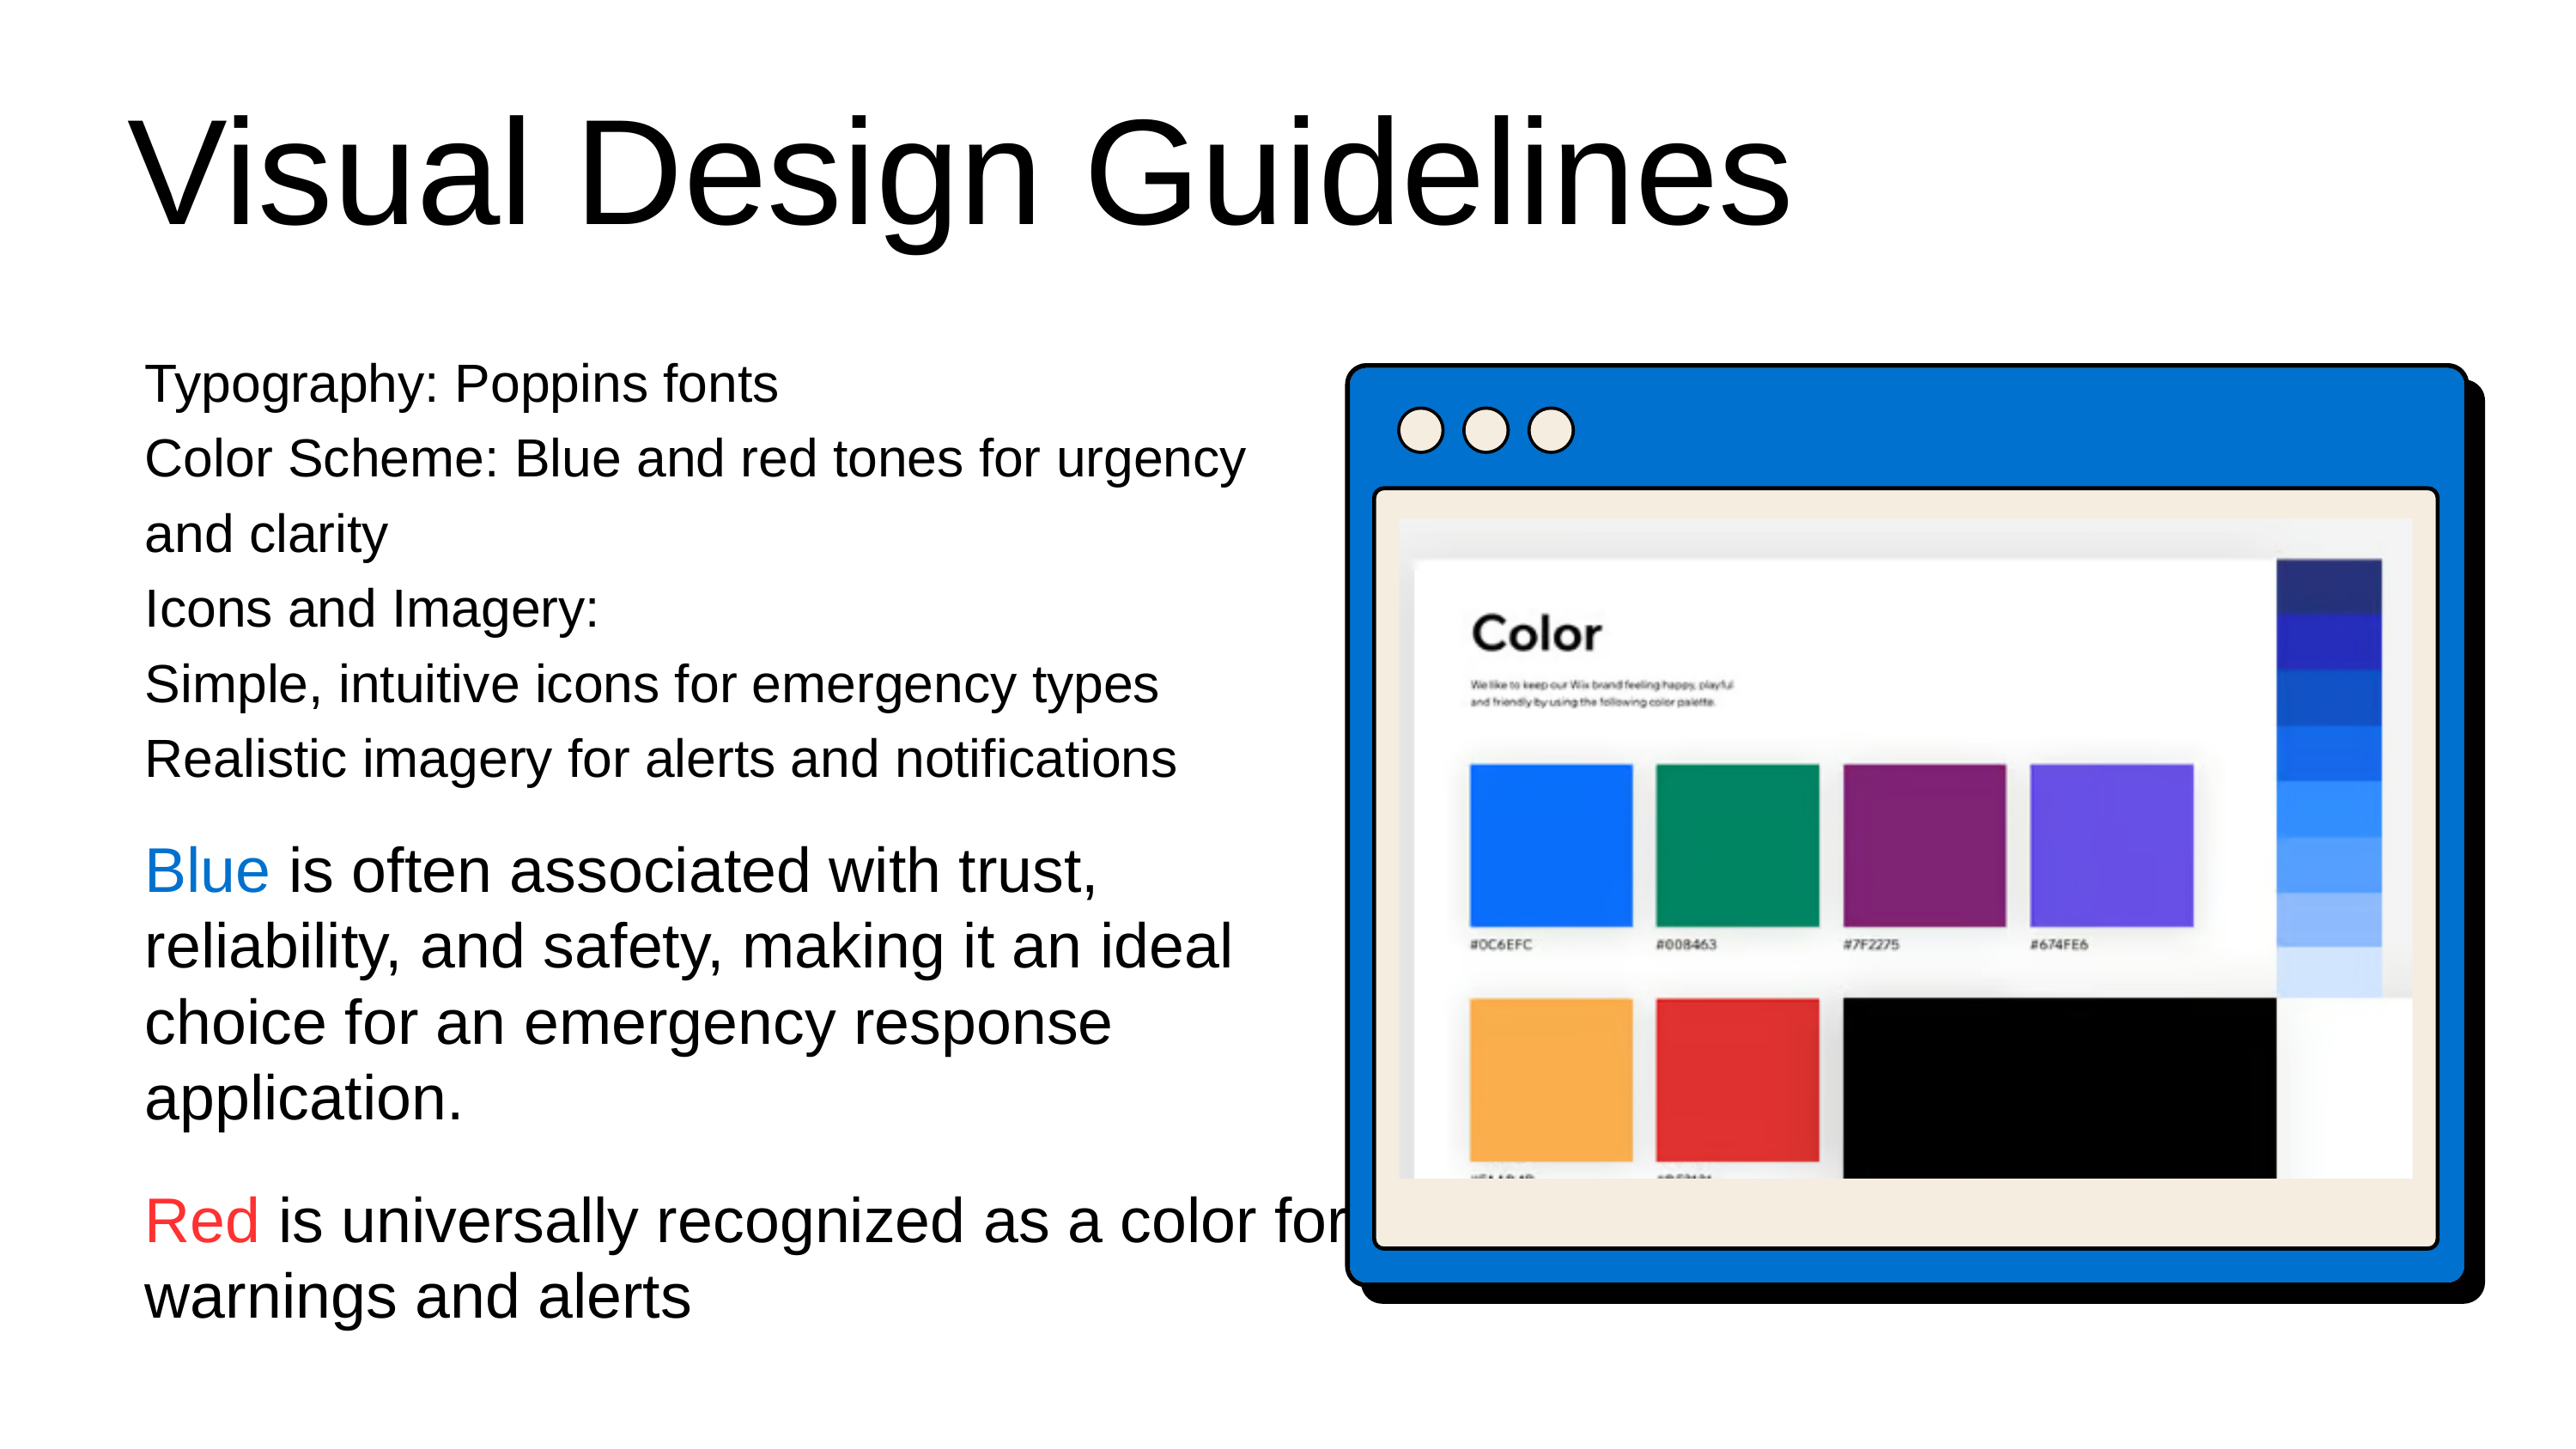

Visual Design Guidelines
Typography: Poppins fonts
Color Scheme: Blue and red tones for urgency and clarity
Icons and Imagery:
Simple, intuitive icons for emergency types
Realistic imagery for alerts and notifications

Blue is often associated with trust, reliability, and safety, making it an ideal choice for an emergency response application.
Red is universally recognized as a color for warnings and alerts